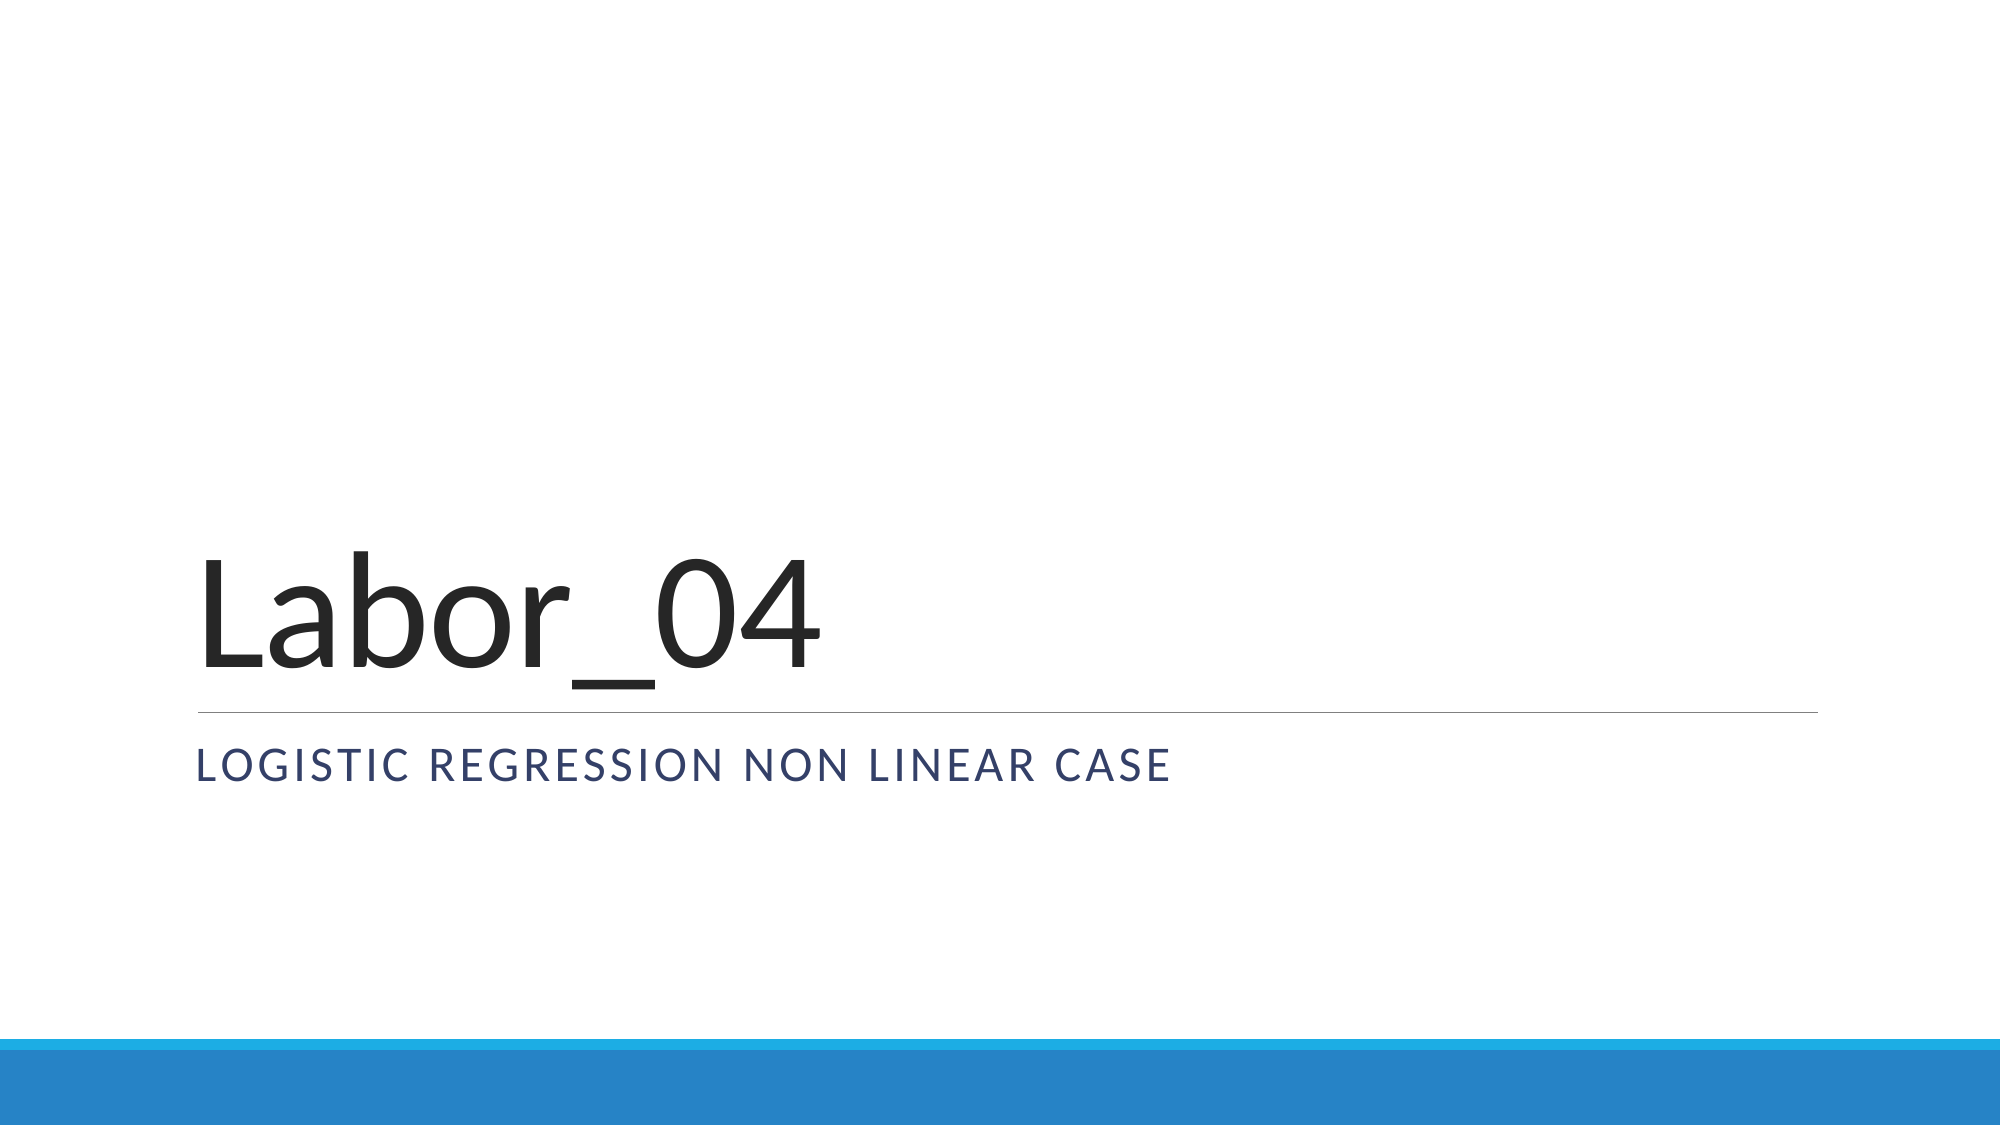

# Labor_04
Logistic Regression non Linear Case